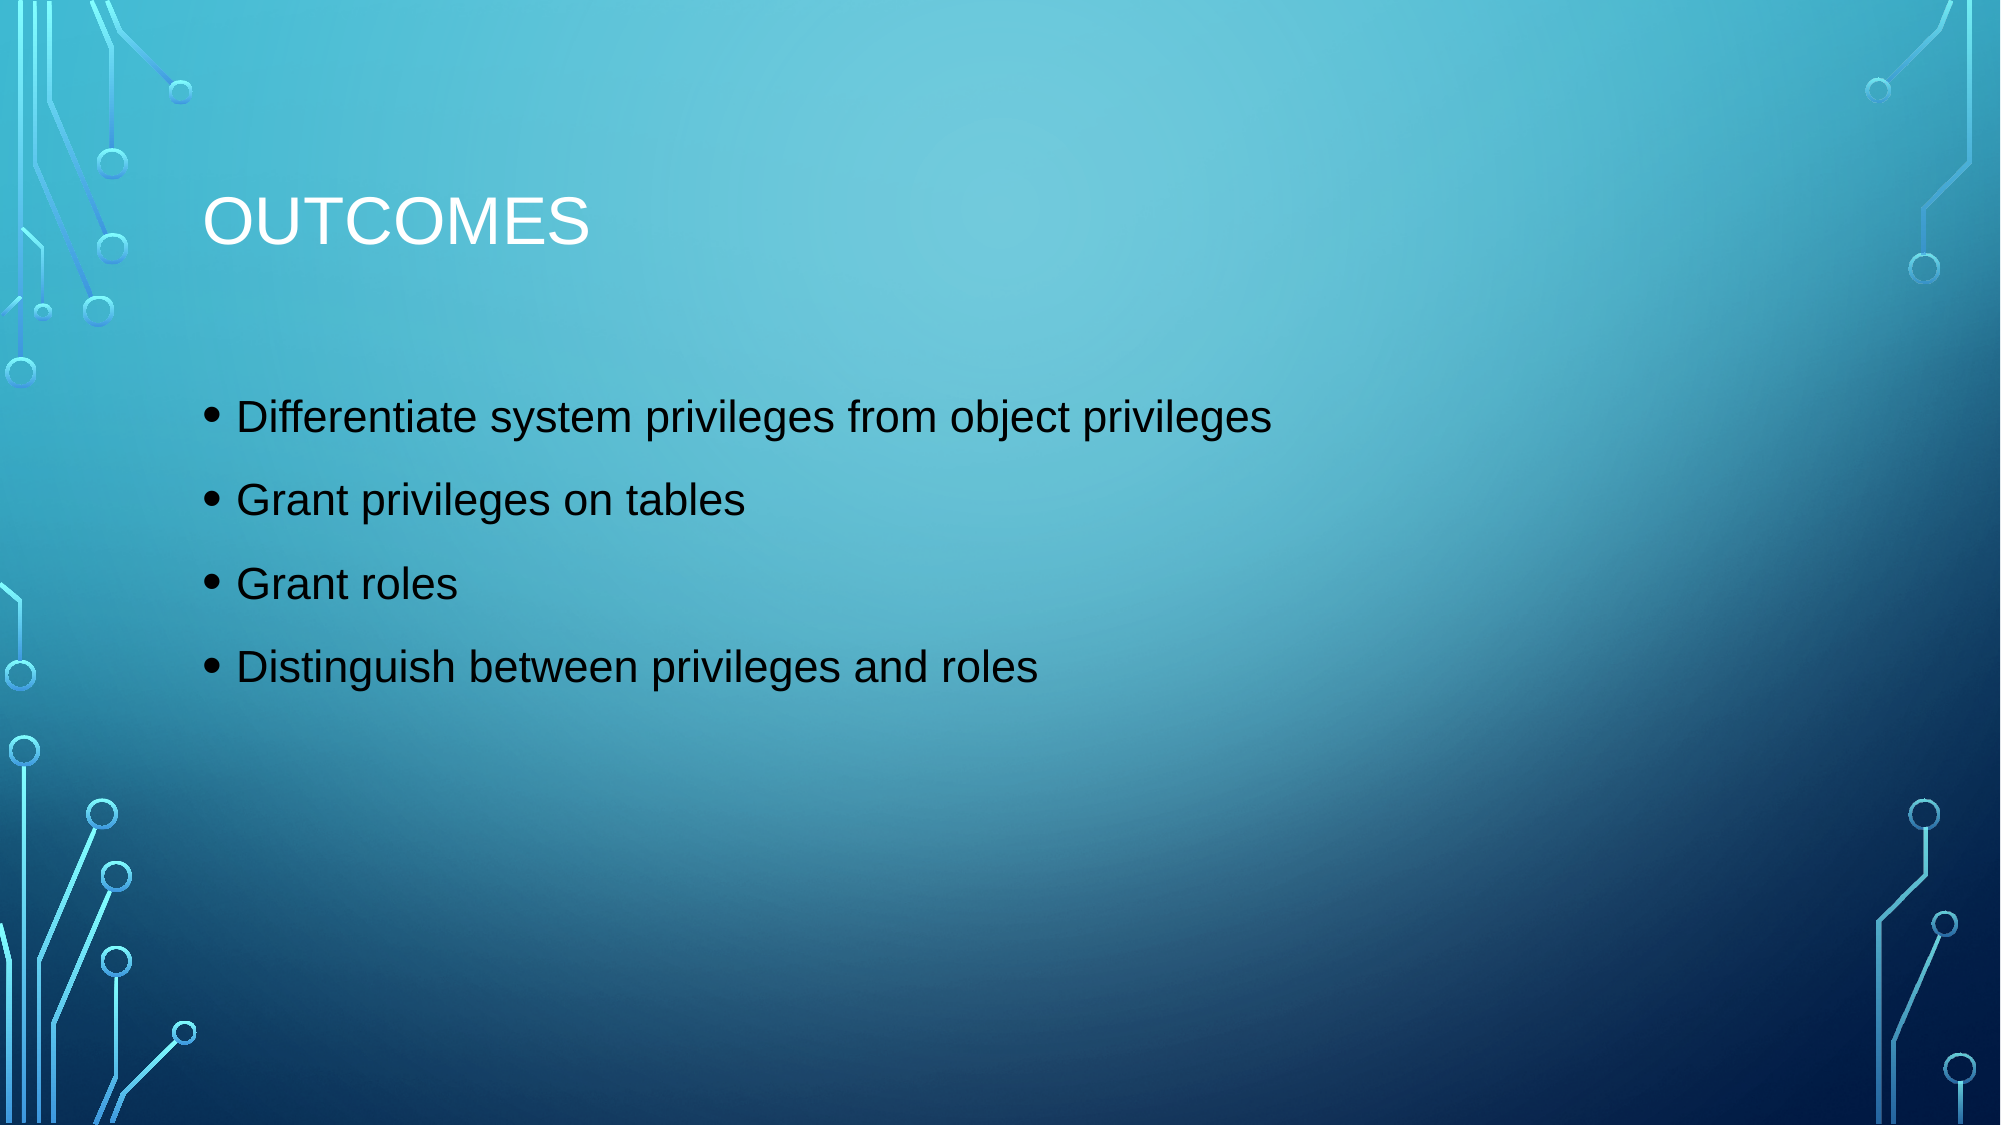

# Outcomes
Differentiate system privileges from object privileges
Grant privileges on tables
Grant roles
Distinguish between privileges and roles